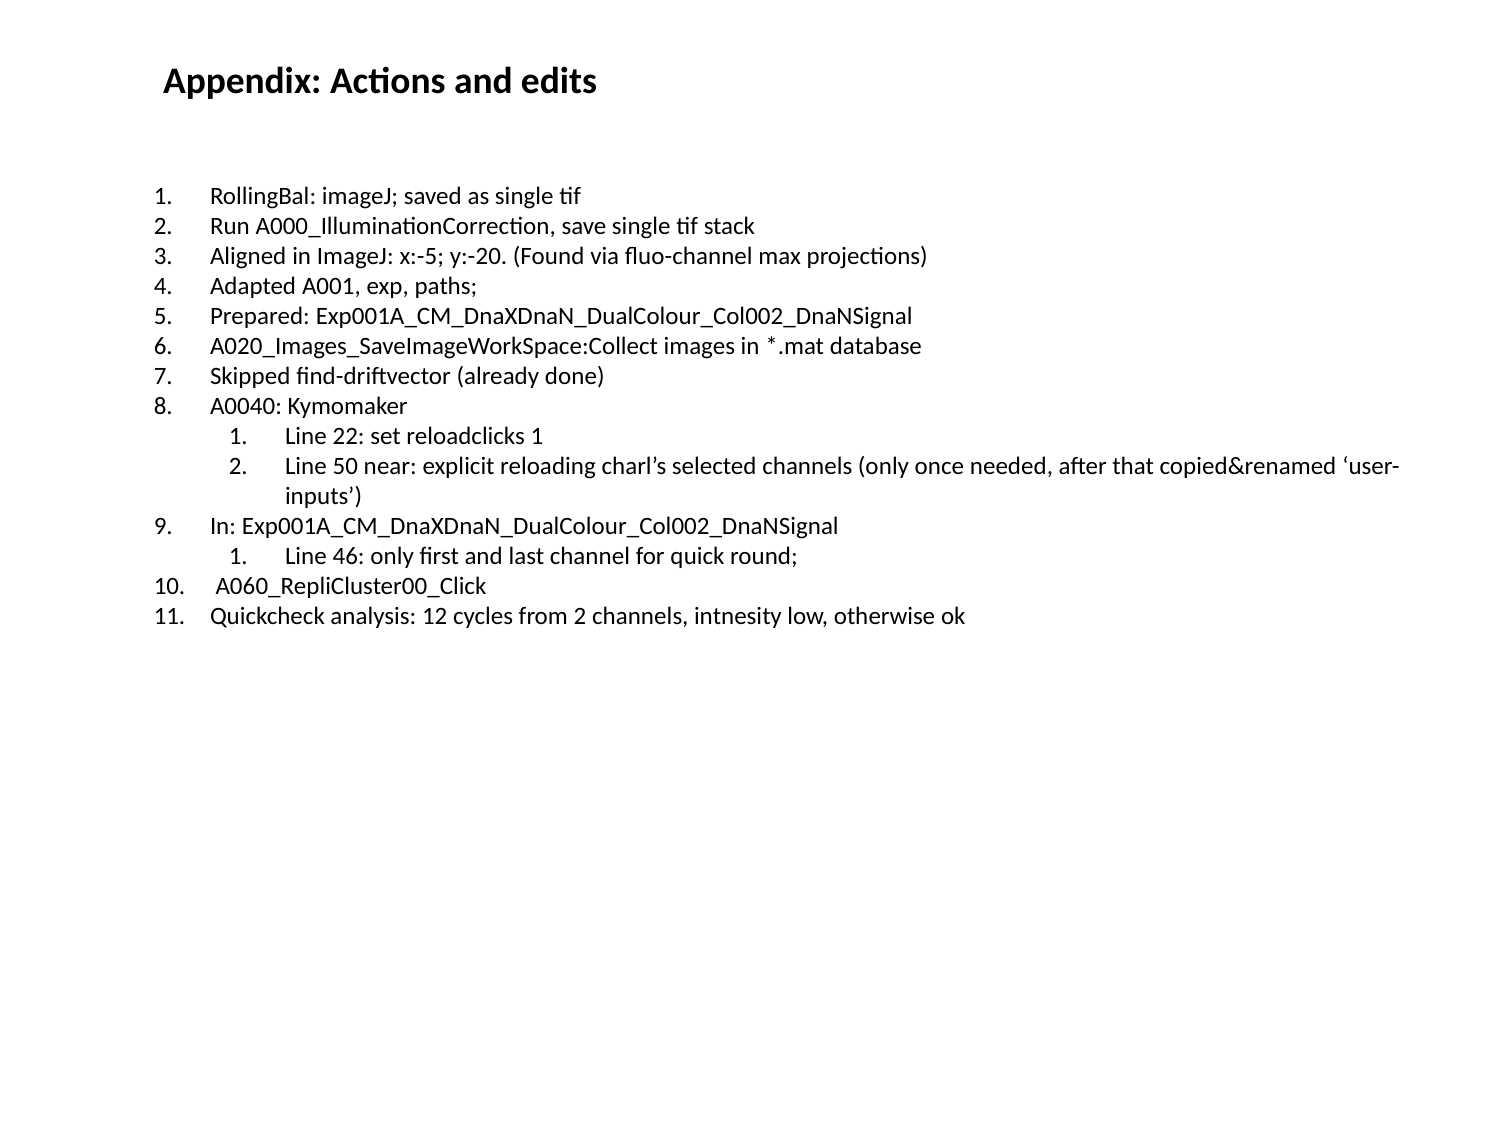

Appendix: Actions and edits
RollingBal: imageJ; saved as single tif
Run A000_IlluminationCorrection, save single tif stack
Aligned in ImageJ: x:-5; y:-20. (Found via fluo-channel max projections)
Adapted A001, exp, paths;
Prepared: Exp001A_CM_DnaXDnaN_DualColour_Col002_DnaNSignal
A020_Images_SaveImageWorkSpace:Collect images in *.mat database
Skipped find-driftvector (already done)
A0040: Kymomaker
Line 22: set reloadclicks 1
Line 50 near: explicit reloading charl’s selected channels (only once needed, after that copied&renamed ‘user-inputs’)
In: Exp001A_CM_DnaXDnaN_DualColour_Col002_DnaNSignal
Line 46: only first and last channel for quick round;
 A060_RepliCluster00_Click
Quickcheck analysis: 12 cycles from 2 channels, intnesity low, otherwise ok